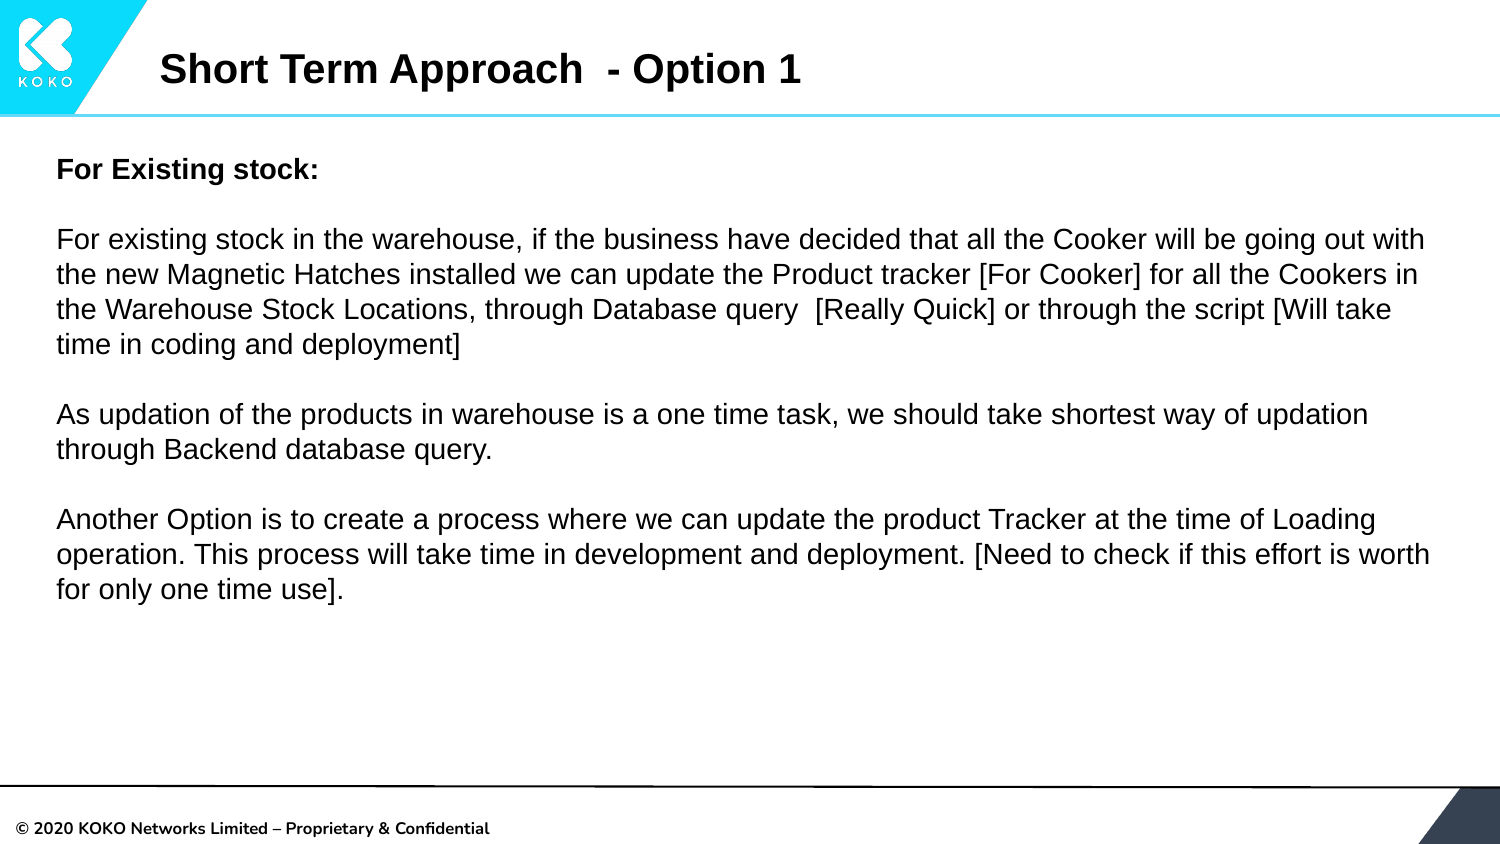

Short Term Approach  - Option 1
For Existing stock:

For existing stock in the warehouse, if the business have decided that all the Cooker will be going out with the new Magnetic Hatches installed we can update the Product tracker [For Cooker] for all the Cookers in the Warehouse Stock Locations, through Database query  [Really Quick] or through the script [Will take time in coding and deployment]

As updation of the products in warehouse is a one time task, we should take shortest way of updation through Backend database query.

Another Option is to create a process where we can update the product Tracker at the time of Loading operation. This process will take time in development and deployment. [Need to check if this effort is worth for only one time use].
6